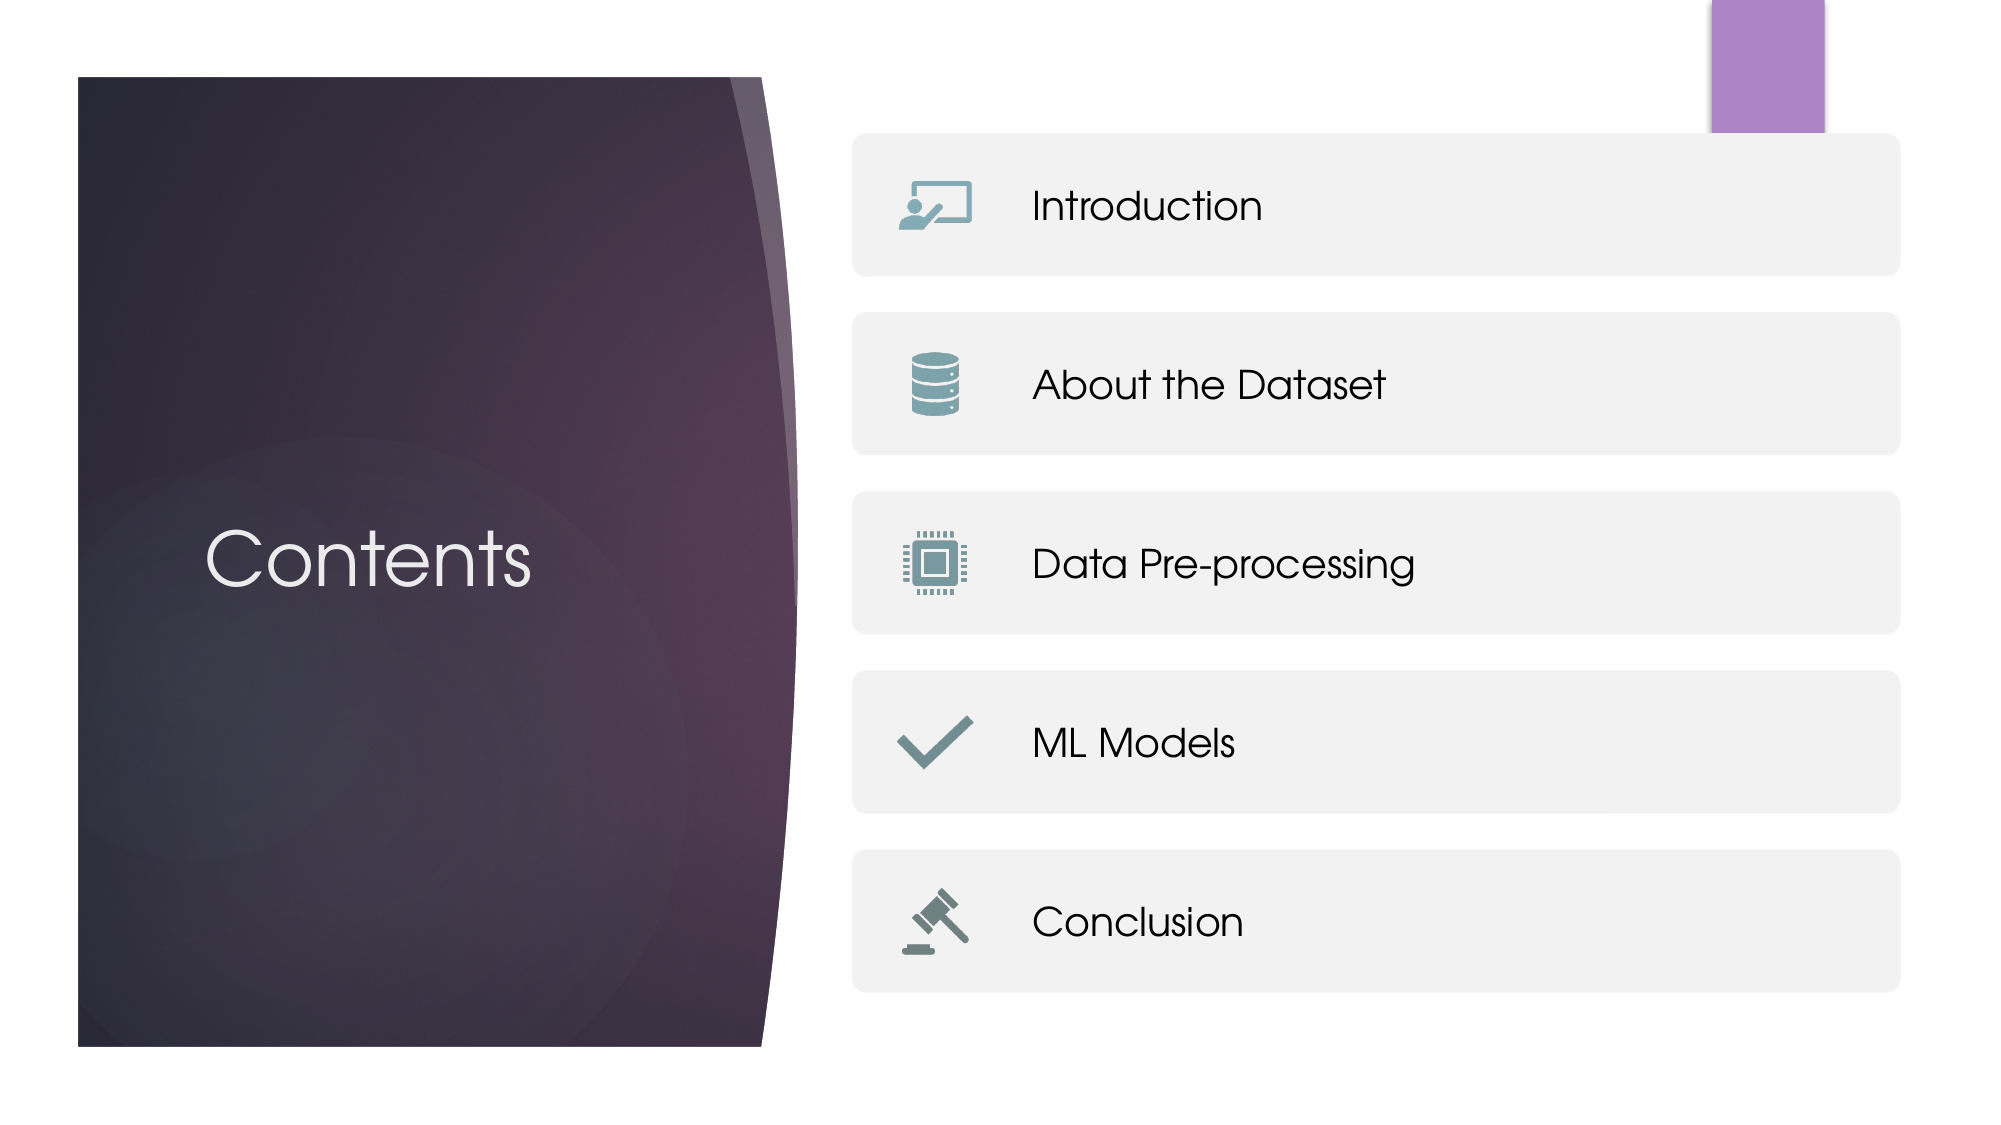

Introduction
About the Dataset
Data Pre-processing
ML Models
Conclusion
# Contents